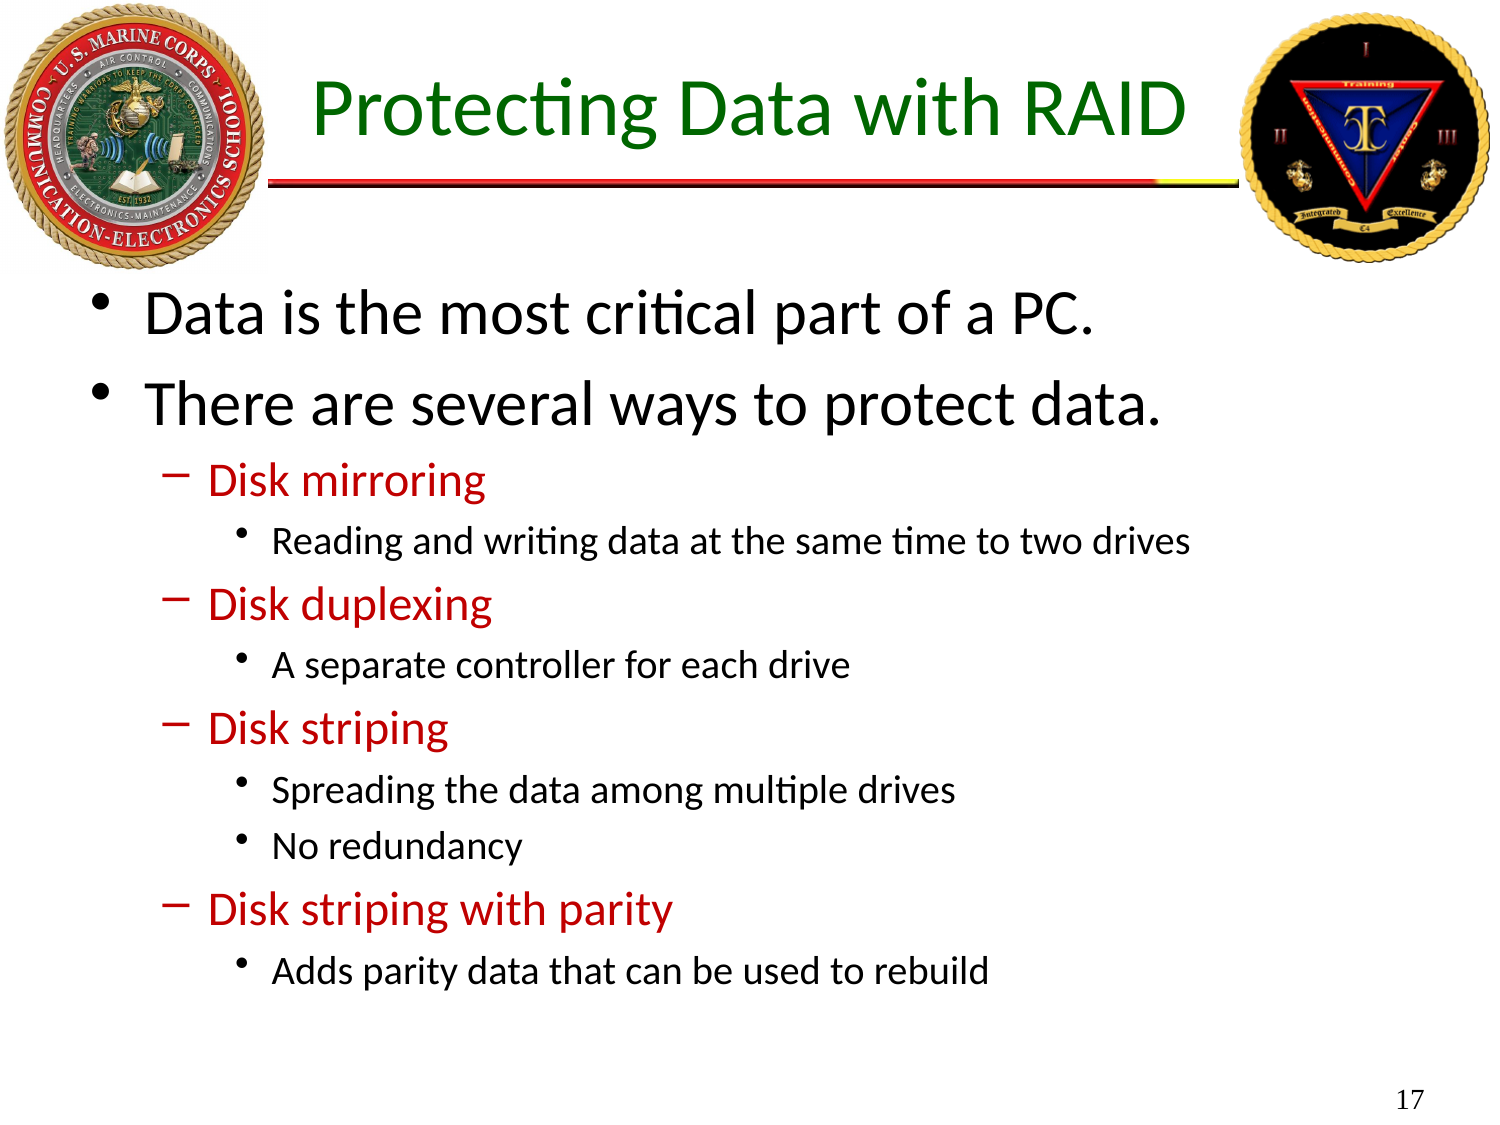

# Protecting Data with RAID
Data is the most critical part of a PC.
There are several ways to protect data.
Disk mirroring
Reading and writing data at the same time to two drives
Disk duplexing
A separate controller for each drive
Disk striping
Spreading the data among multiple drives
No redundancy
Disk striping with parity
Adds parity data that can be used to rebuild